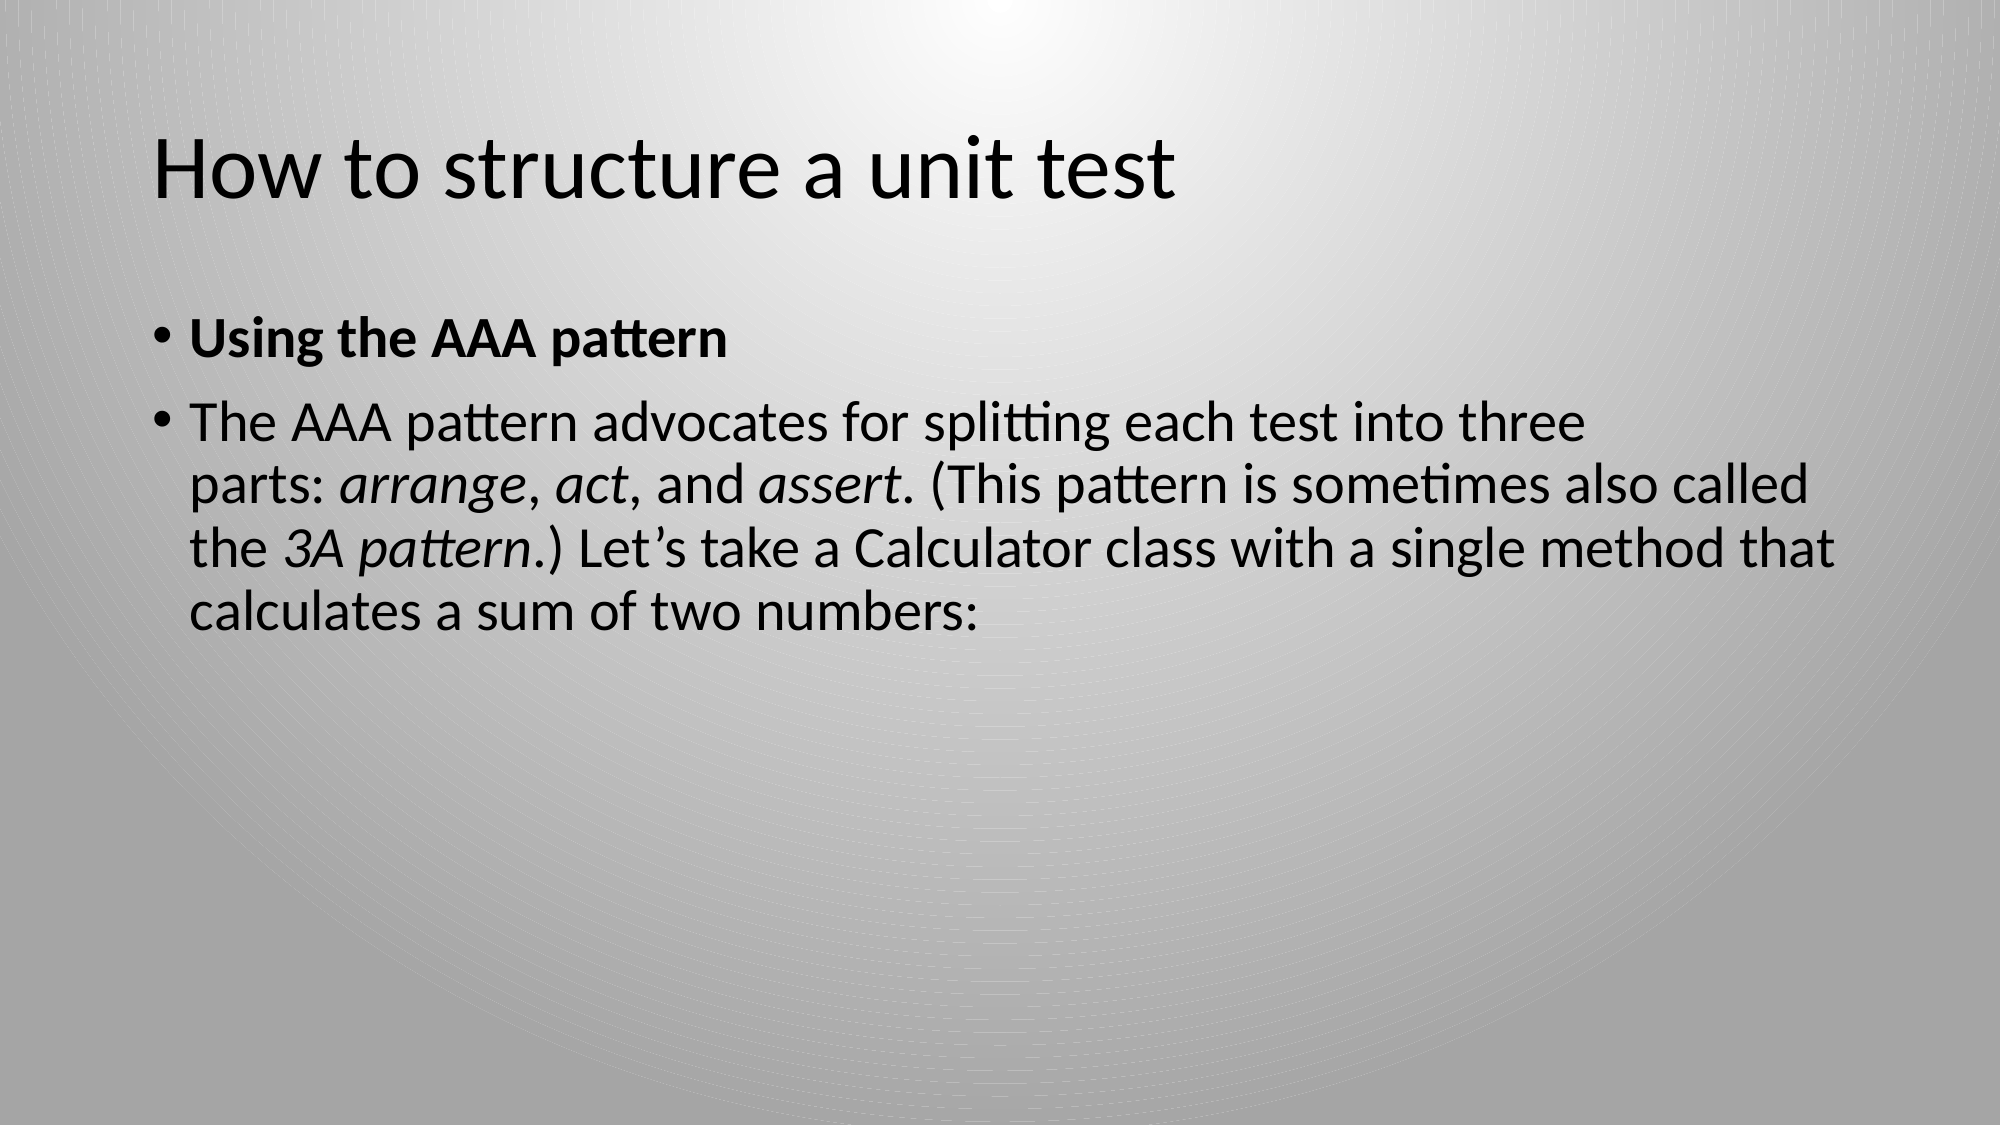

# How to structure a unit test
Using the AAA pattern
The AAA pattern advocates for splitting each test into three parts: arrange, act, and assert. (This pattern is sometimes also called the 3A pattern.) Let’s take a Calculator class with a single method that calculates a sum of two numbers: